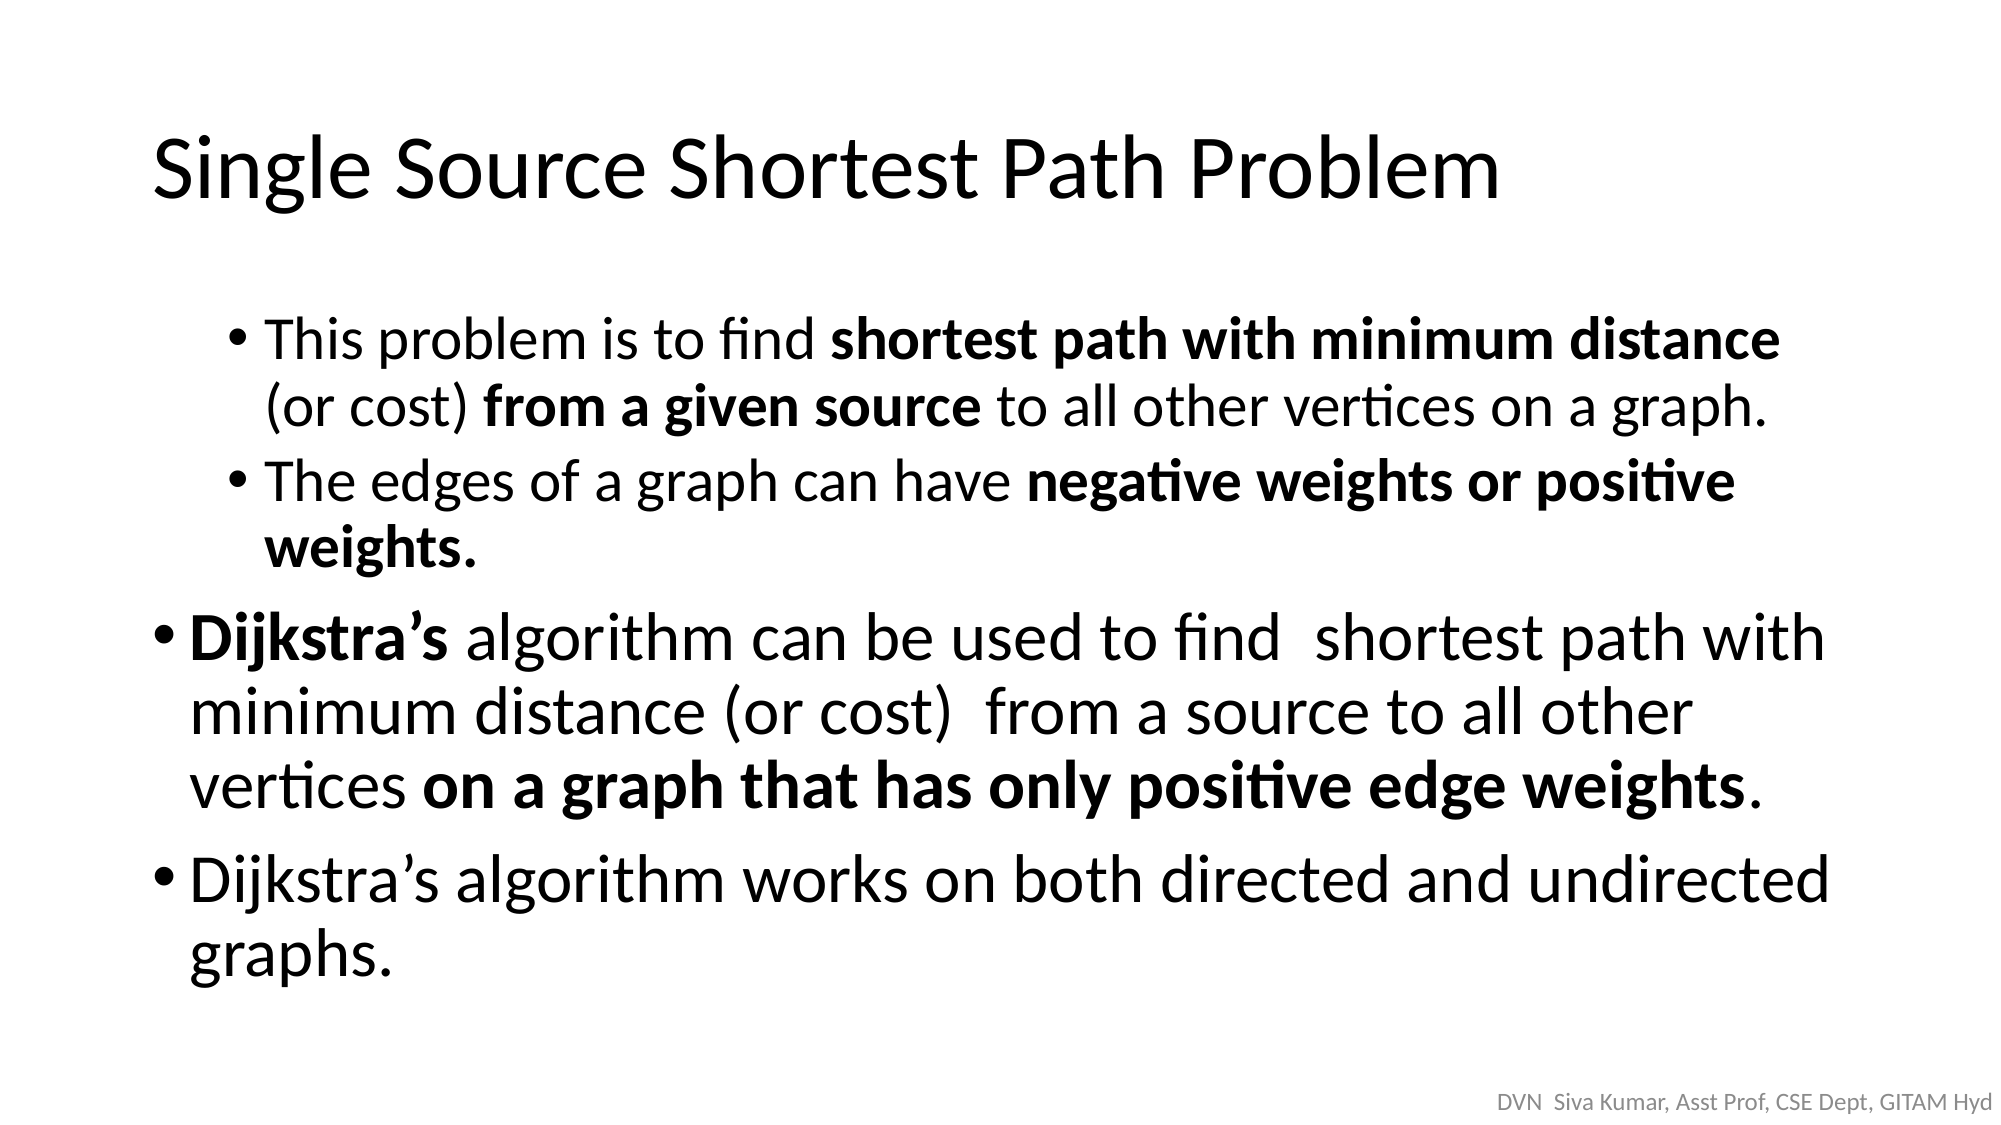

# Single Source Shortest Path Problem
This problem is to find shortest path with minimum distance (or cost) from a given source to all other vertices on a graph.
The edges of a graph can have negative weights or positive weights.
Dijkstra’s algorithm can be used to find  shortest path with minimum distance (or cost)  from a source to all other vertices on a graph that has only positive edge weights.
Dijkstra’s algorithm works on both directed and undirected graphs.

DVN  Siva Kumar, Asst Prof, CSE Dept, GITAM Hyd